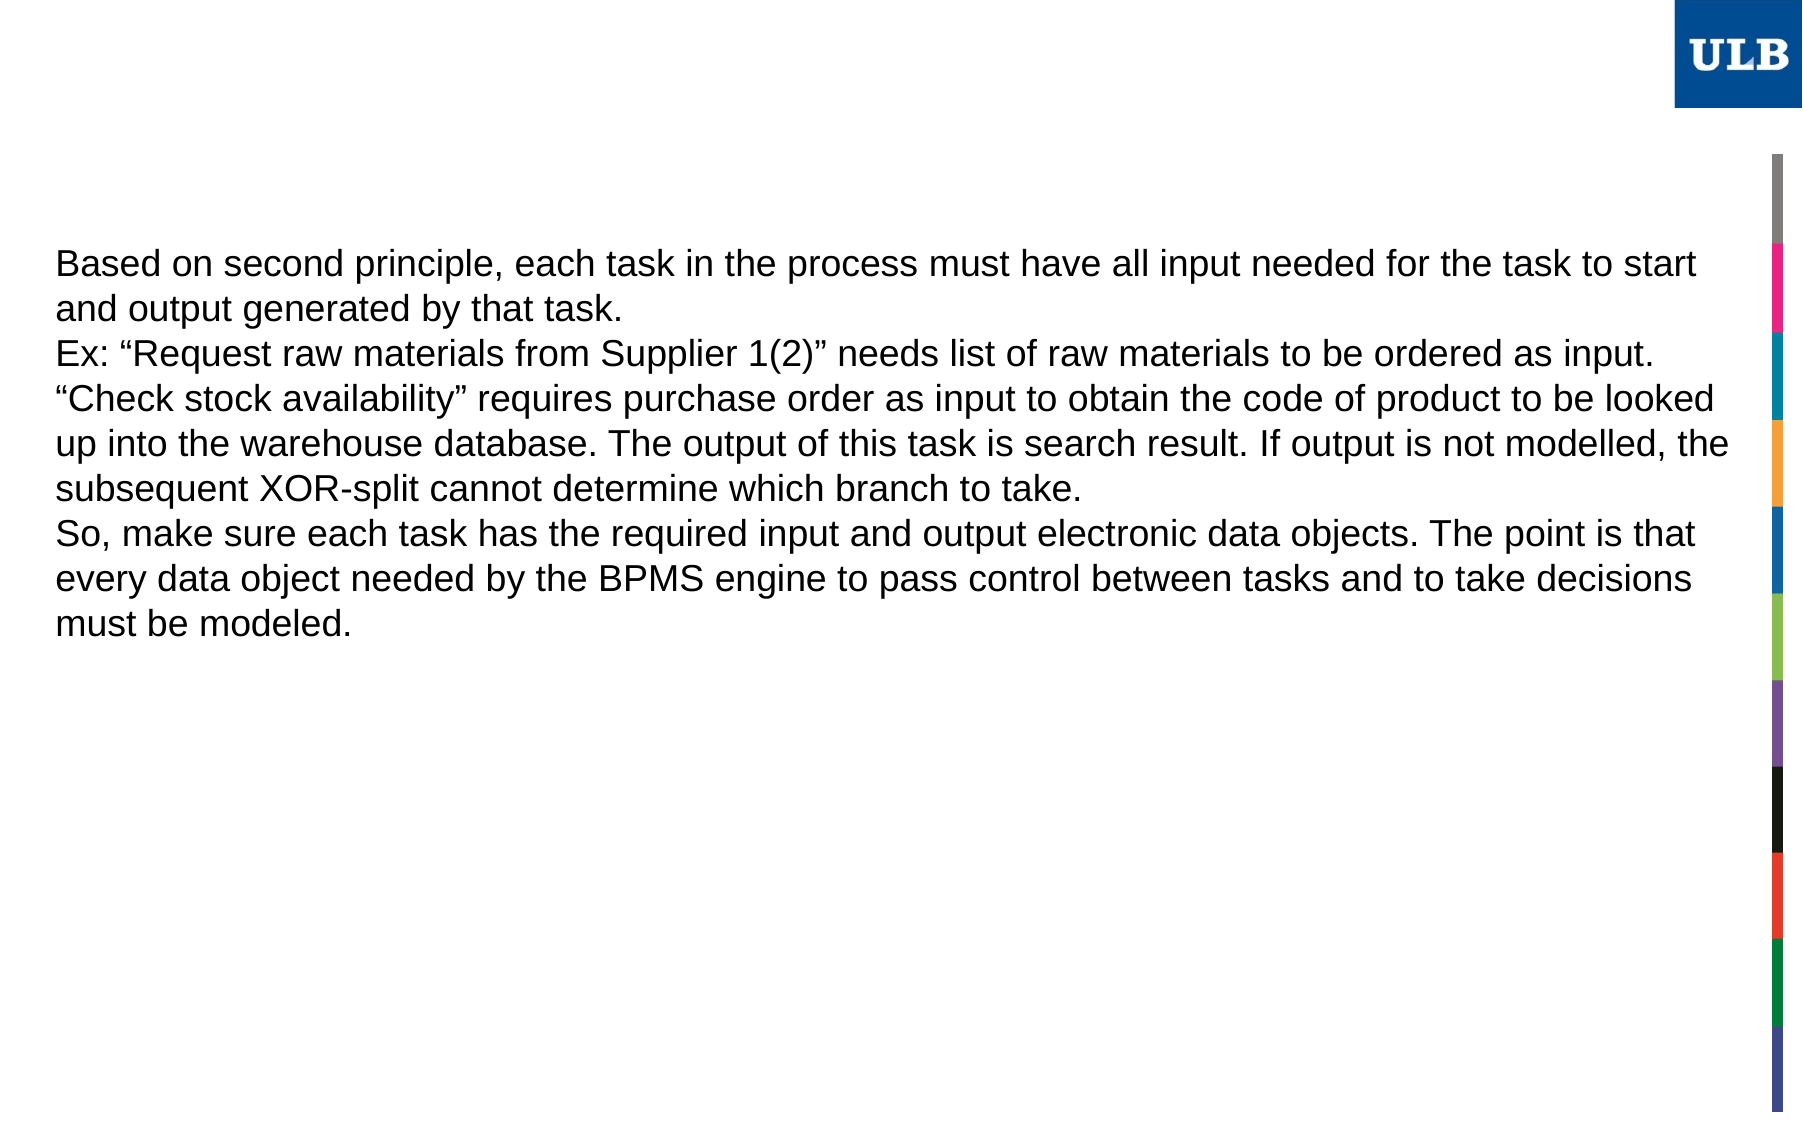

Based on second principle, each task in the process must have all input needed for the task to start and output generated by that task.
Ex: “Request raw materials from Supplier 1(2)” needs list of raw materials to be ordered as input.
“Check stock availability” requires purchase order as input to obtain the code of product to be looked up into the warehouse database. The output of this task is search result. If output is not modelled, the subsequent XOR-split cannot determine which branch to take.
So, make sure each task has the required input and output electronic data objects. The point is that every data object needed by the BPMS engine to pass control between tasks and to take decisions must be modeled.